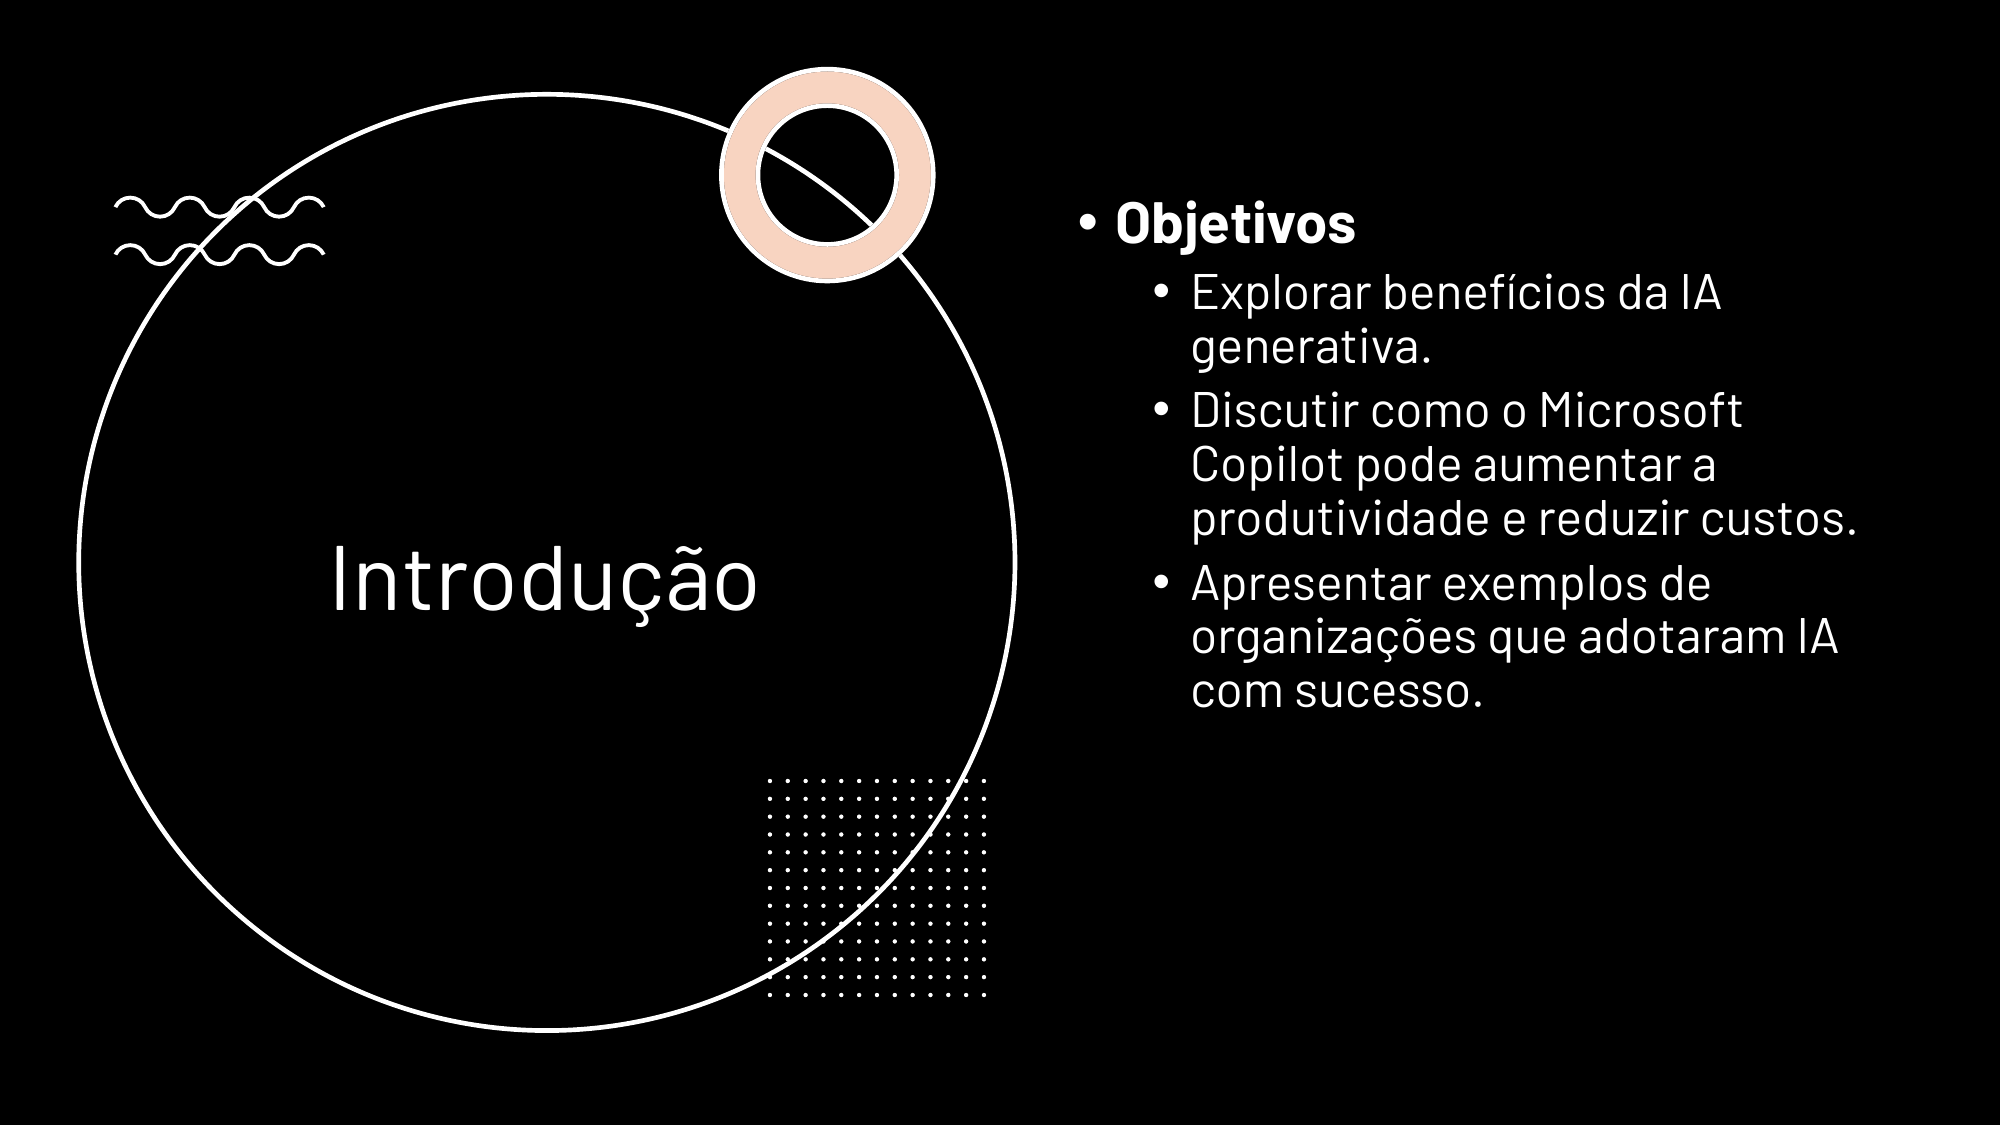

Objetivos
Explorar benefícios da IA generativa.
Discutir como o Microsoft Copilot pode aumentar a produtividade e reduzir custos.
Apresentar exemplos de organizações que adotaram IA com sucesso.

# Introdução